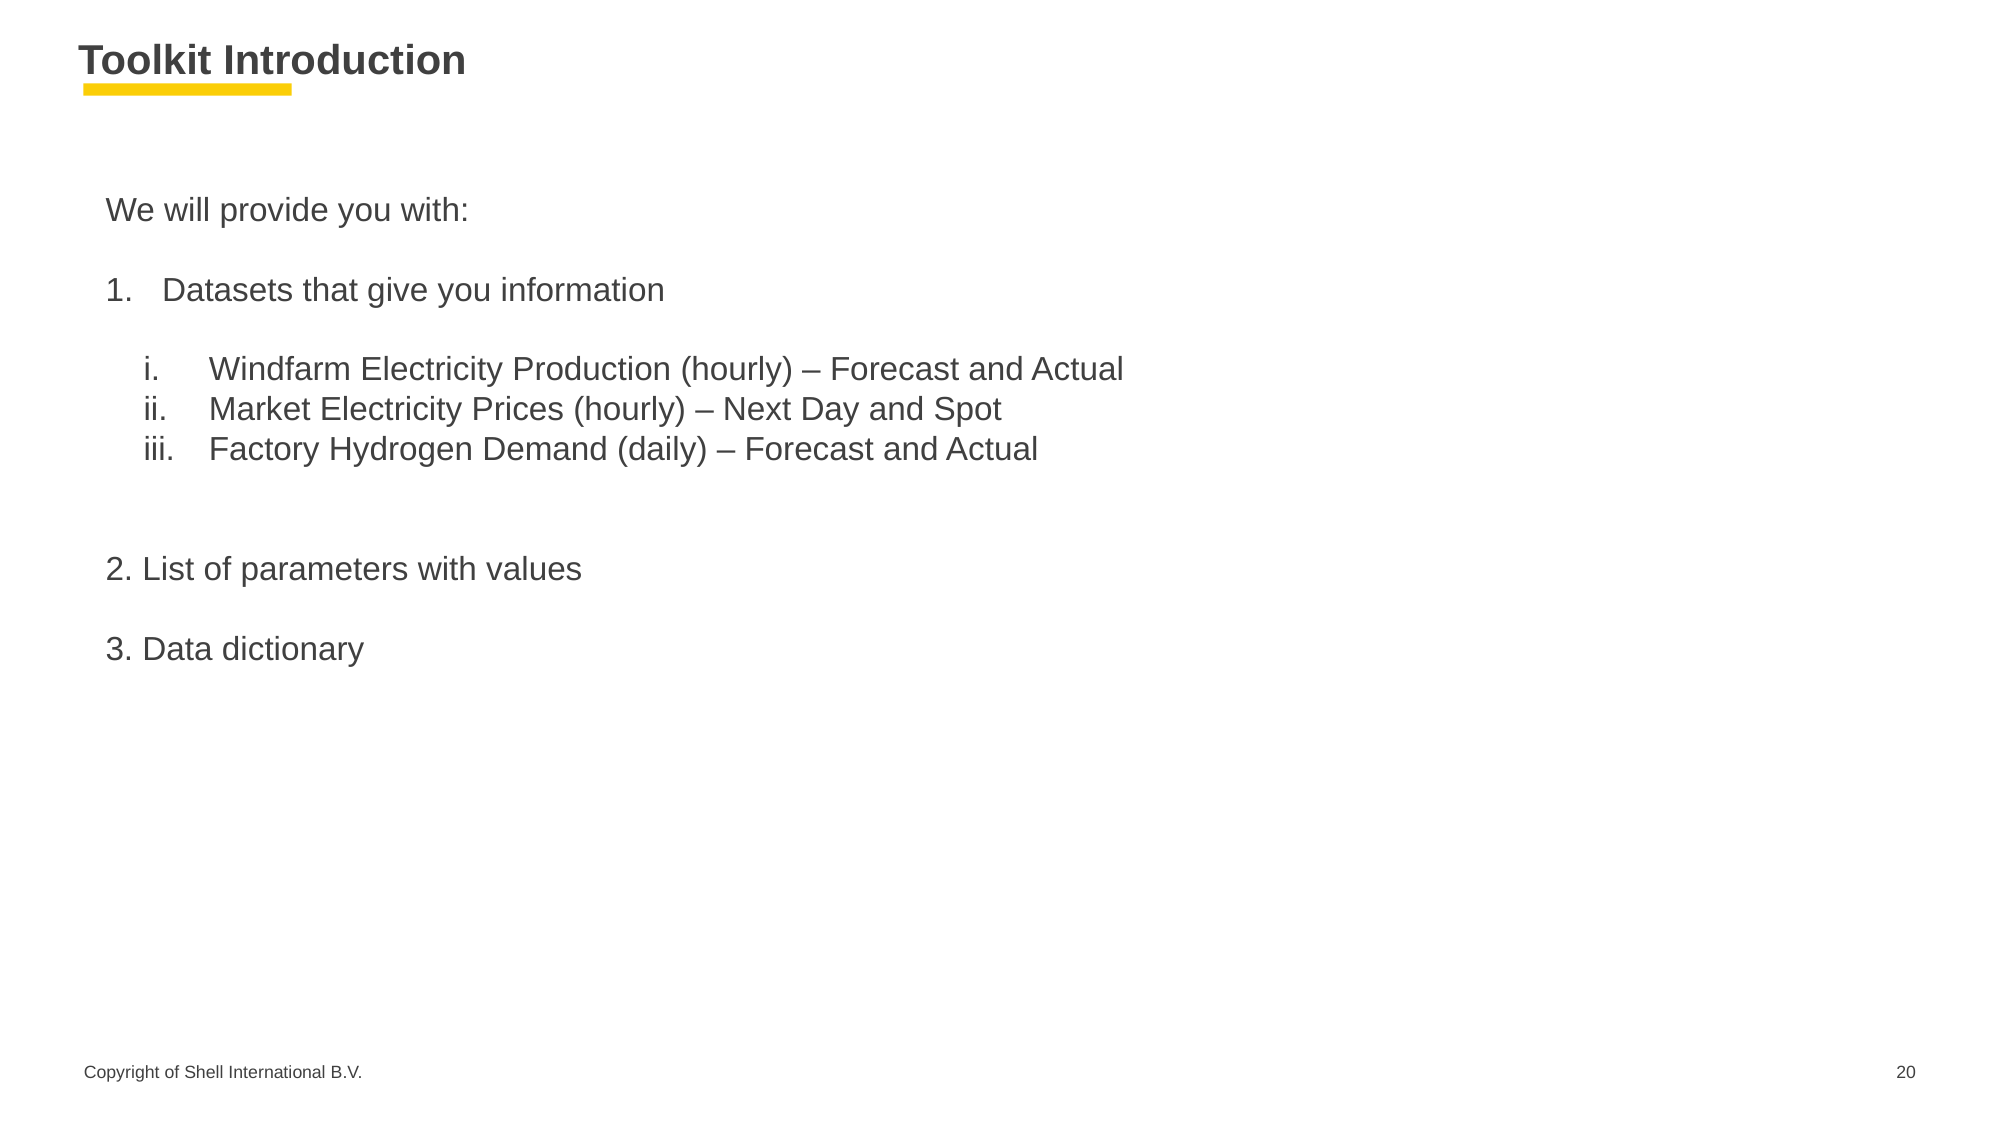

Toolkit Introduction
We will provide you with:

Datasets that give you information

Windfarm Electricity Production (hourly) – Forecast and Actual
Market Electricity Prices (hourly) – Next Day and Spot
Factory Hydrogen Demand (daily) – Forecast and Actual

2. List of parameters with values

3. Data dictionary

20